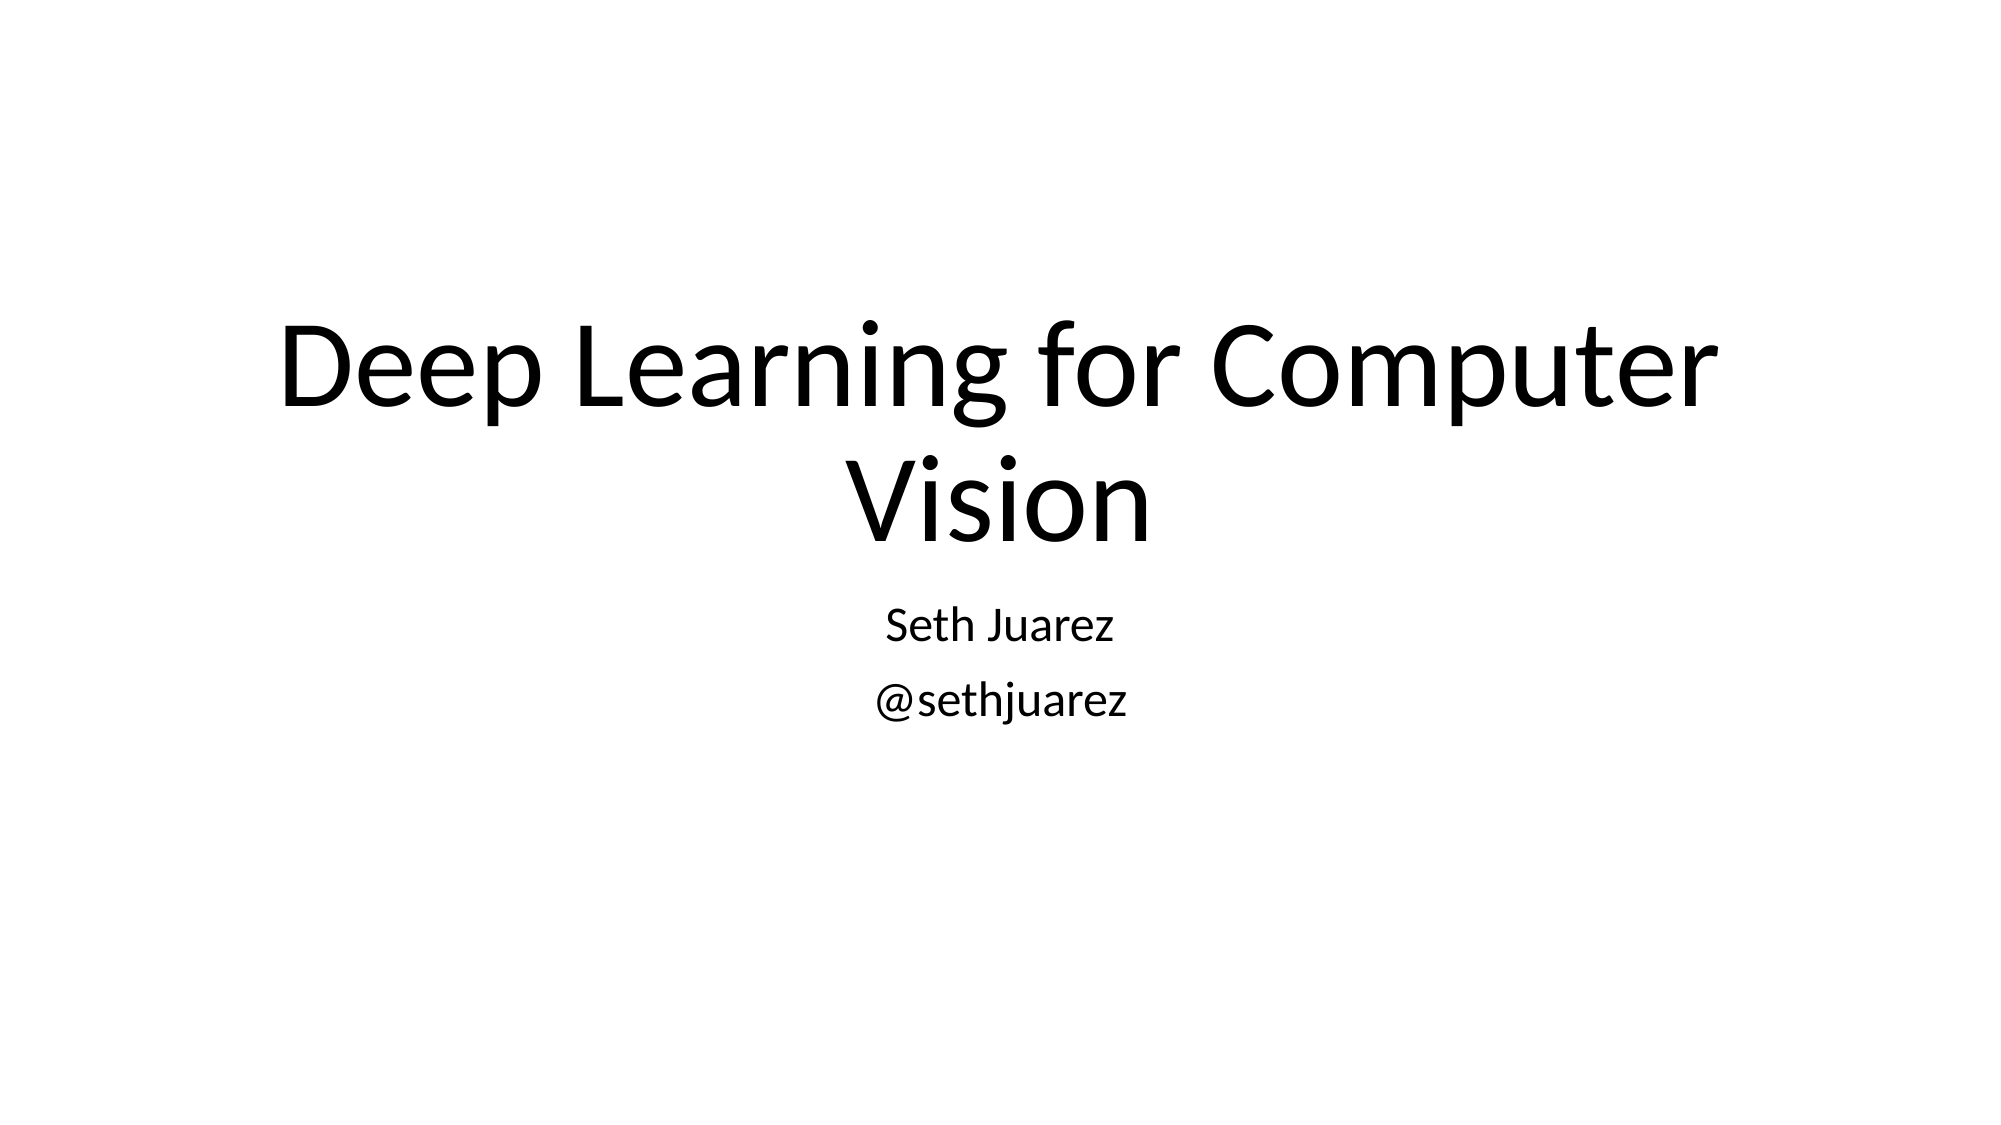

# Deep Learning for Computer Vision
Seth Juarez
@sethjuarez